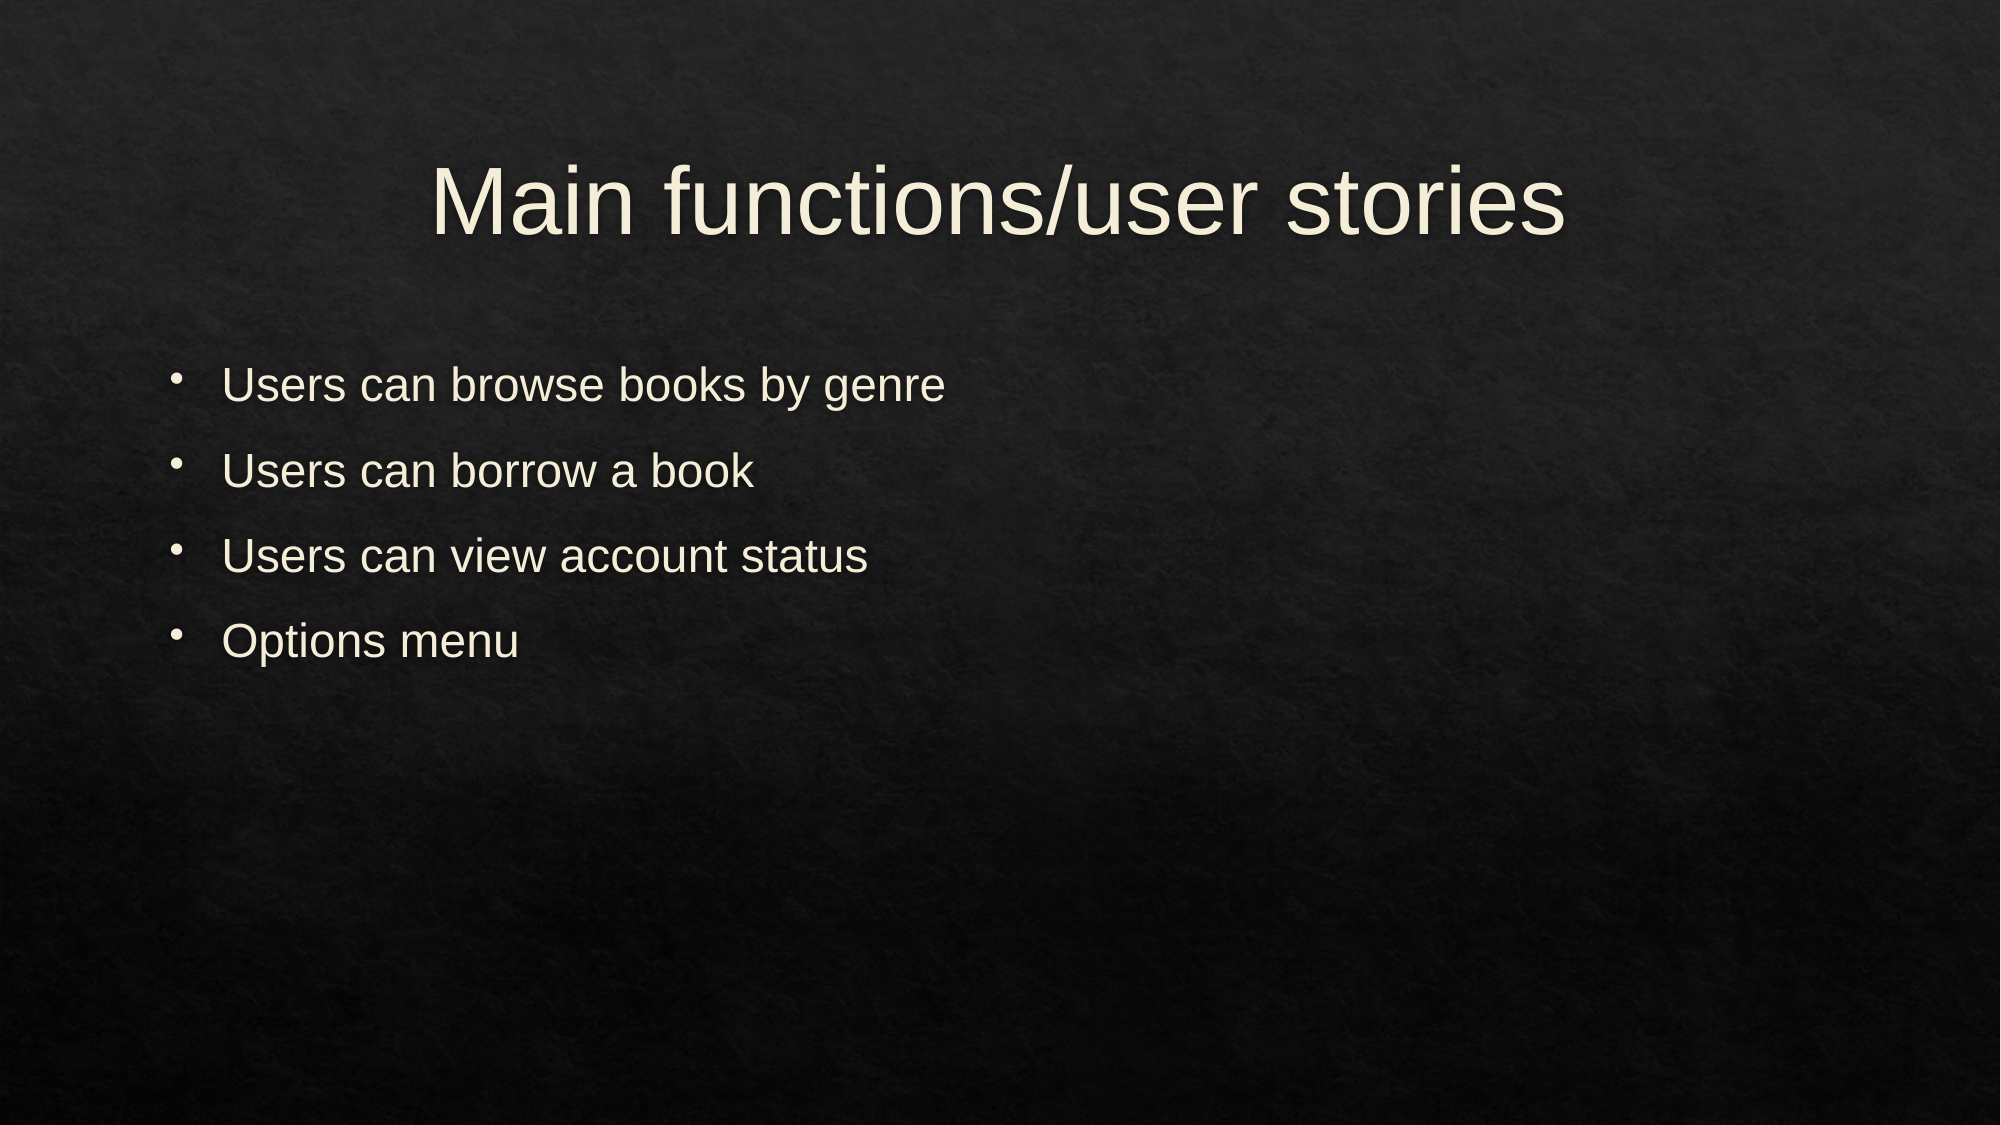

# Main functions/user stories
Users can browse books by genre
Users can borrow a book
Users can view account status
Options menu